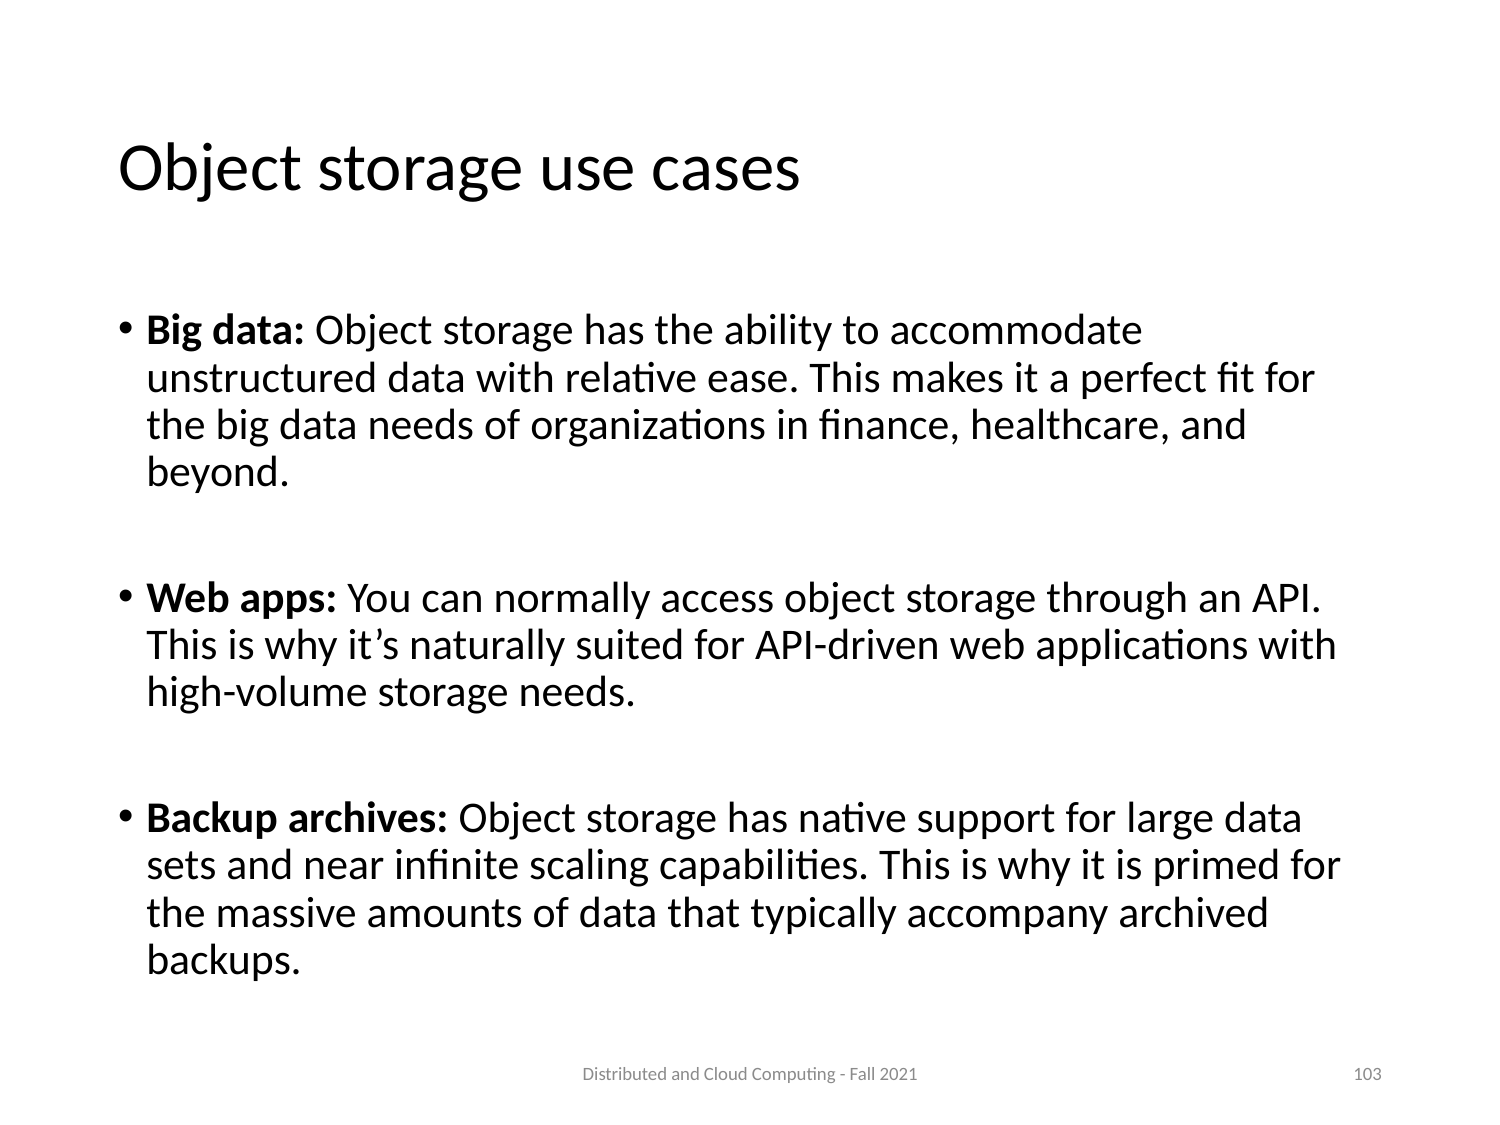

# Object storage use cases
Big data: Object storage has the ability to accommodate unstructured data with relative ease. This makes it a perfect fit for the big data needs of organizations in finance, healthcare, and beyond.

Web apps: You can normally access object storage through an API. This is why it’s naturally suited for API-driven web applications with high-volume storage needs.

Backup archives: Object storage has native support for large data sets and near infinite scaling capabilities. This is why it is primed for the massive amounts of data that typically accompany archived backups.

Distributed and Cloud Computing - Fall 2021
103